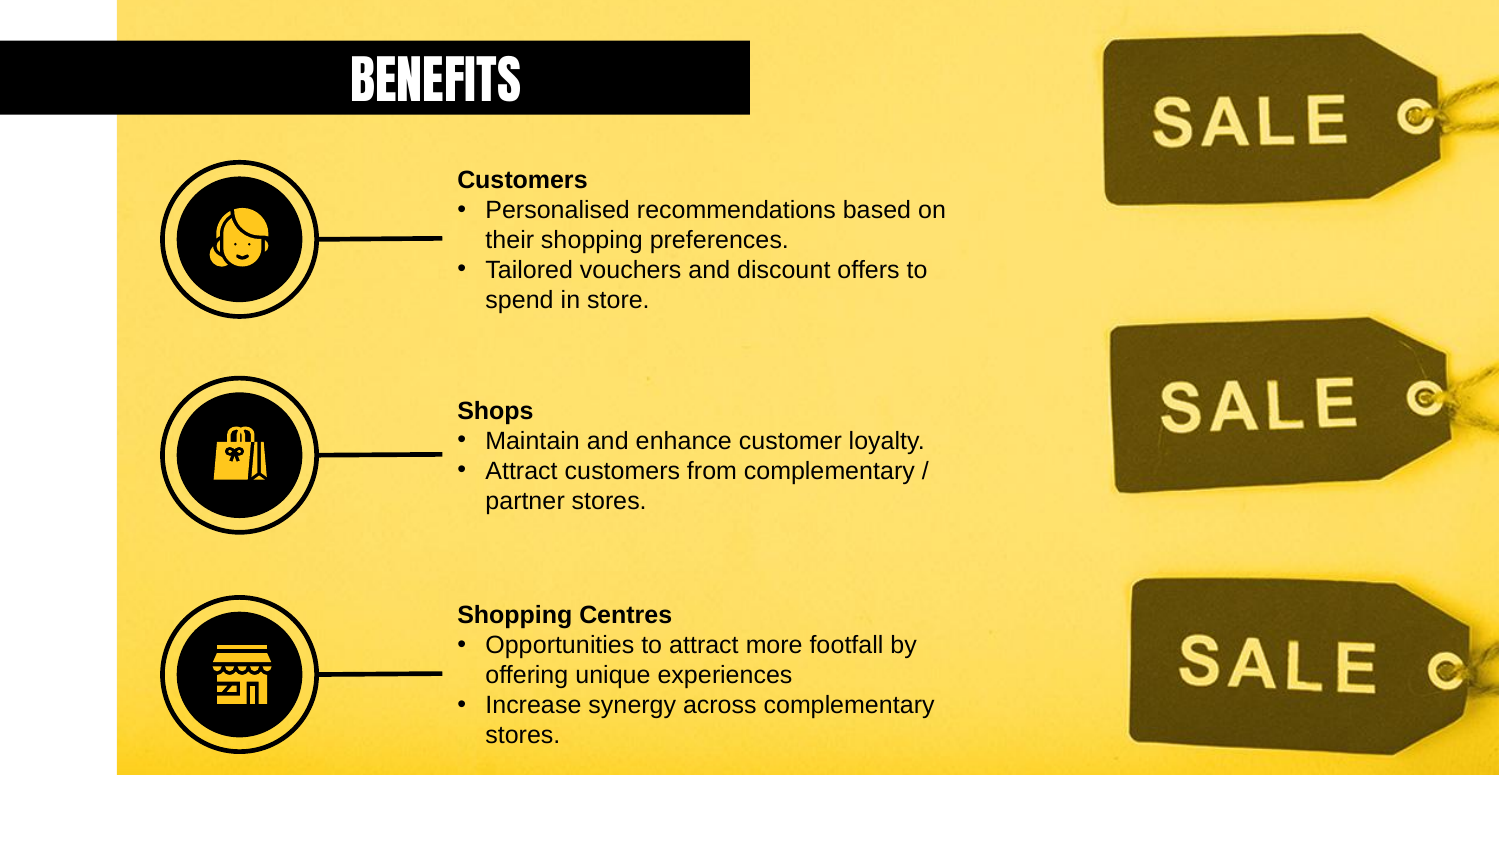

# BENEFITS
Customers
Personalised recommendations based on their shopping preferences.
Tailored vouchers and discount offers to spend in store.

Shops
Maintain and enhance customer loyalty.
Attract customers from complementary / partner stores.

Shopping Centres
Opportunities to attract more footfall by offering unique experiences
Increase synergy across complementary stores.